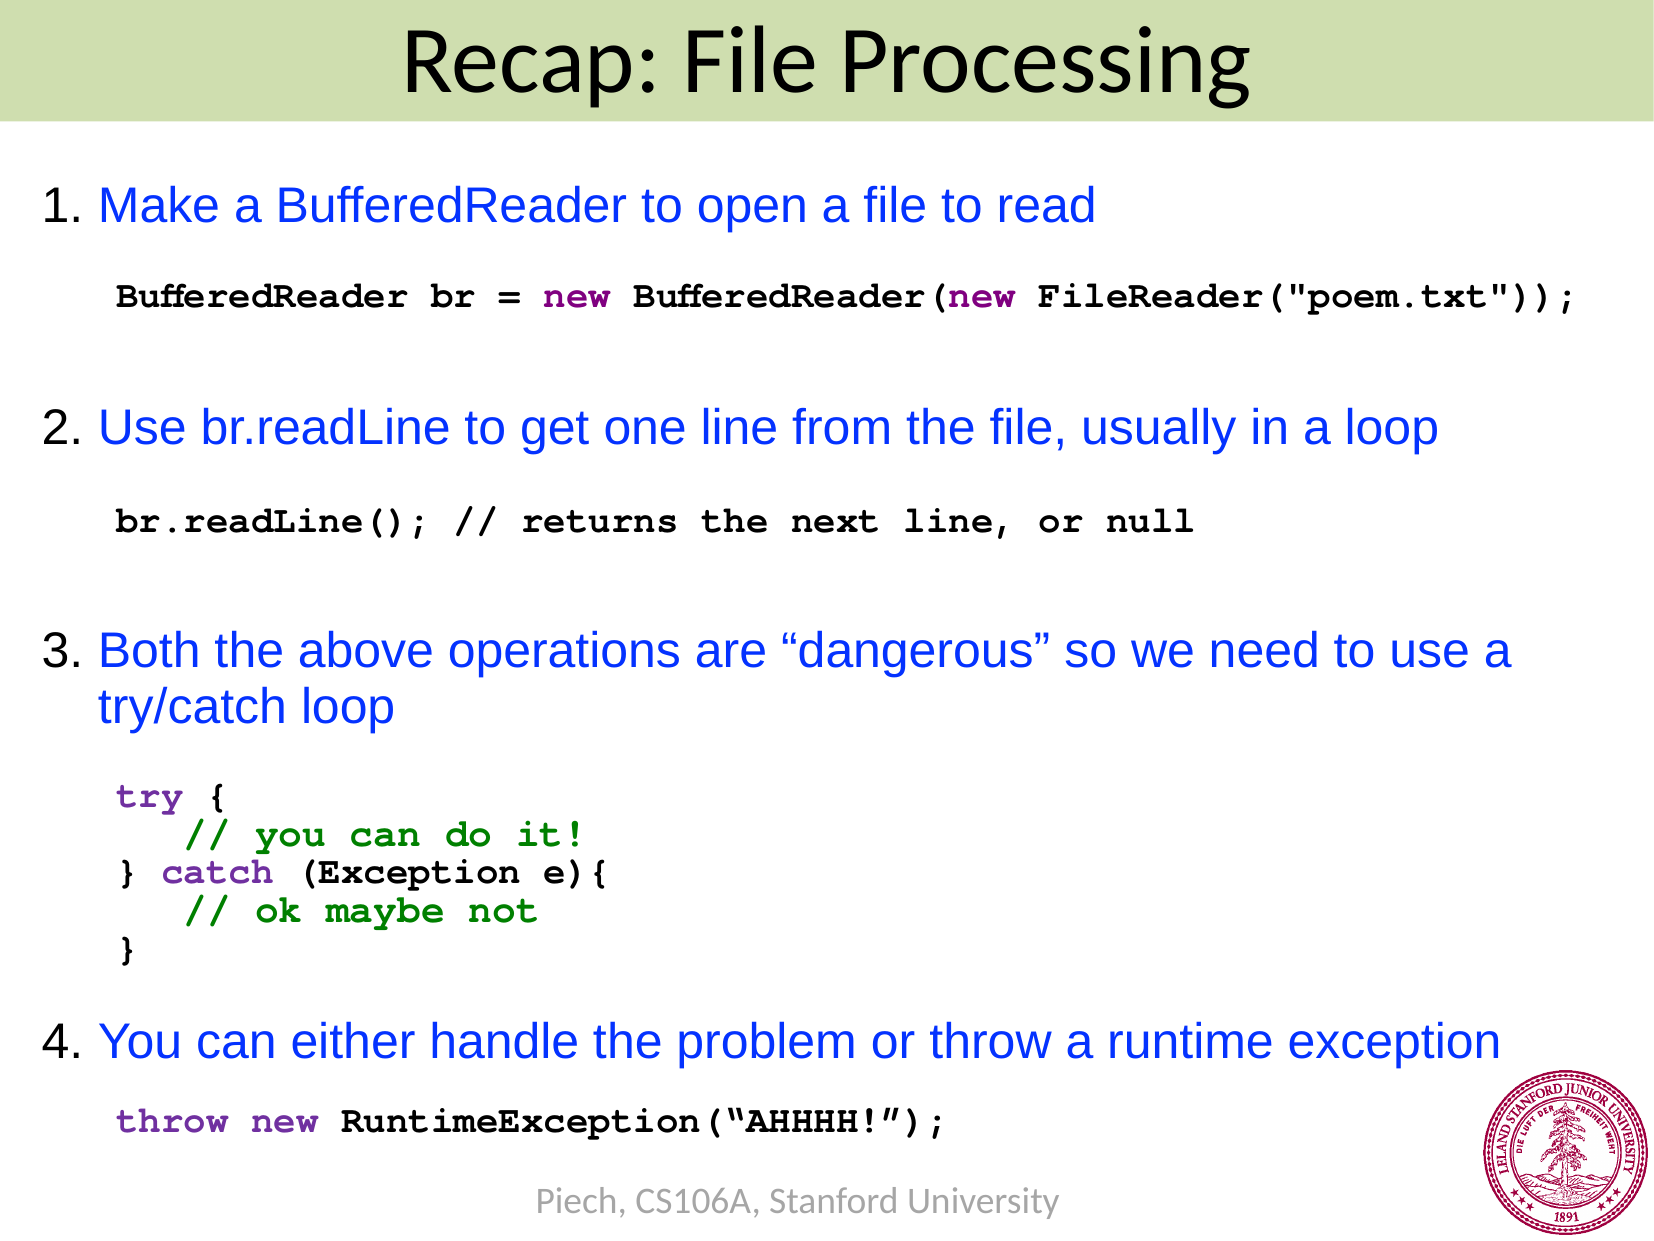

Recap: File Processing
Make a BufferedReader to open a file to read

Use br.readLine to get one line from the file, usually in a loop

Both the above operations are “dangerous” so we need to use a try/catch loop

You can either handle the problem or throw a runtime exception
BufferedReader br = new BufferedReader(new FileReader("poem.txt"));

br.readLine(); // returns the next line, or null
try {
   // you can do it!
} catch (Exception e){
   // ok maybe not
}
throw new RuntimeException(“AHHHH!”);